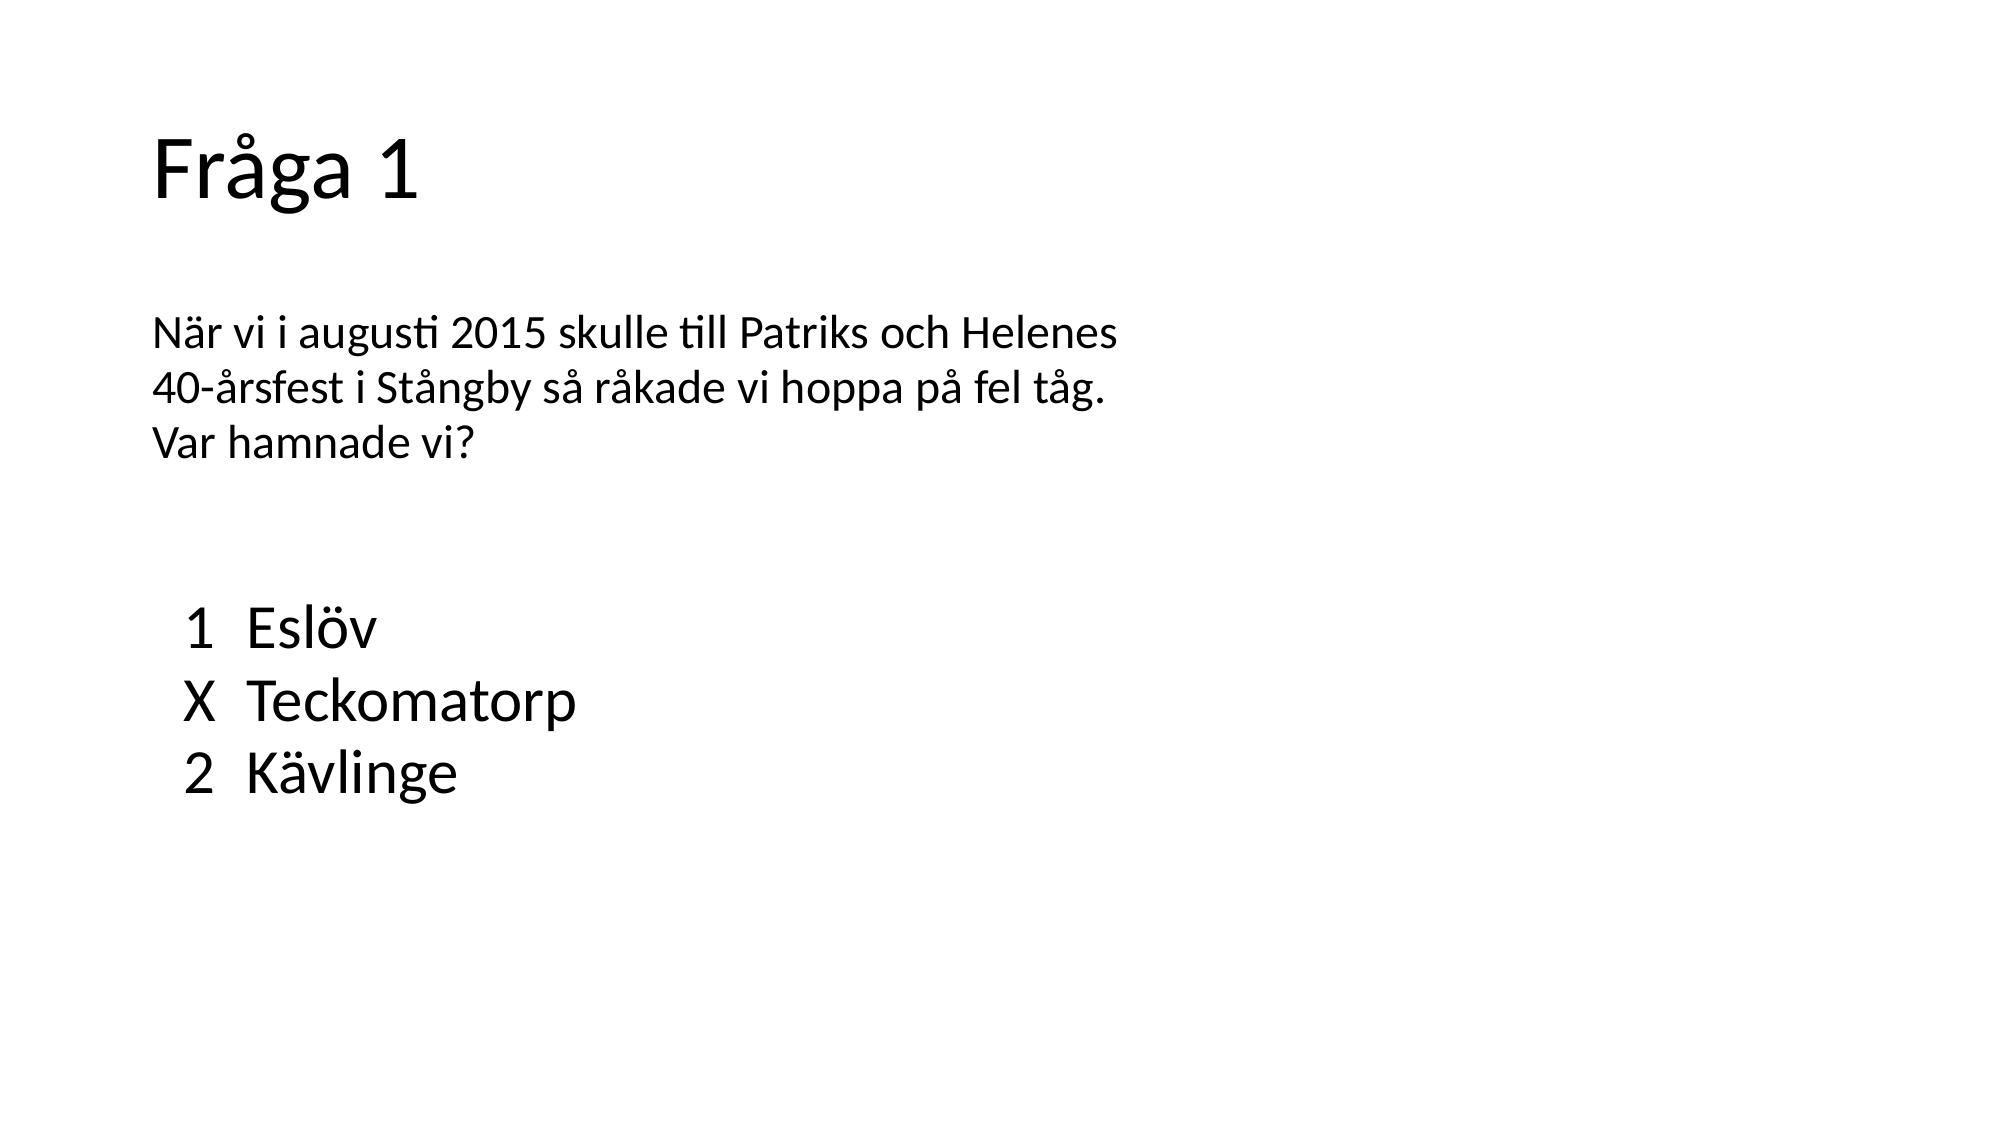

# Fråga 1
När vi i augusti 2015 skulle till Patriks och Helenes
40-årsfest i Stångby så råkade vi hoppa på fel tåg.
Var hamnade vi?

	1	Eslöv
	X	Teckomatorp
	2	Kävlinge